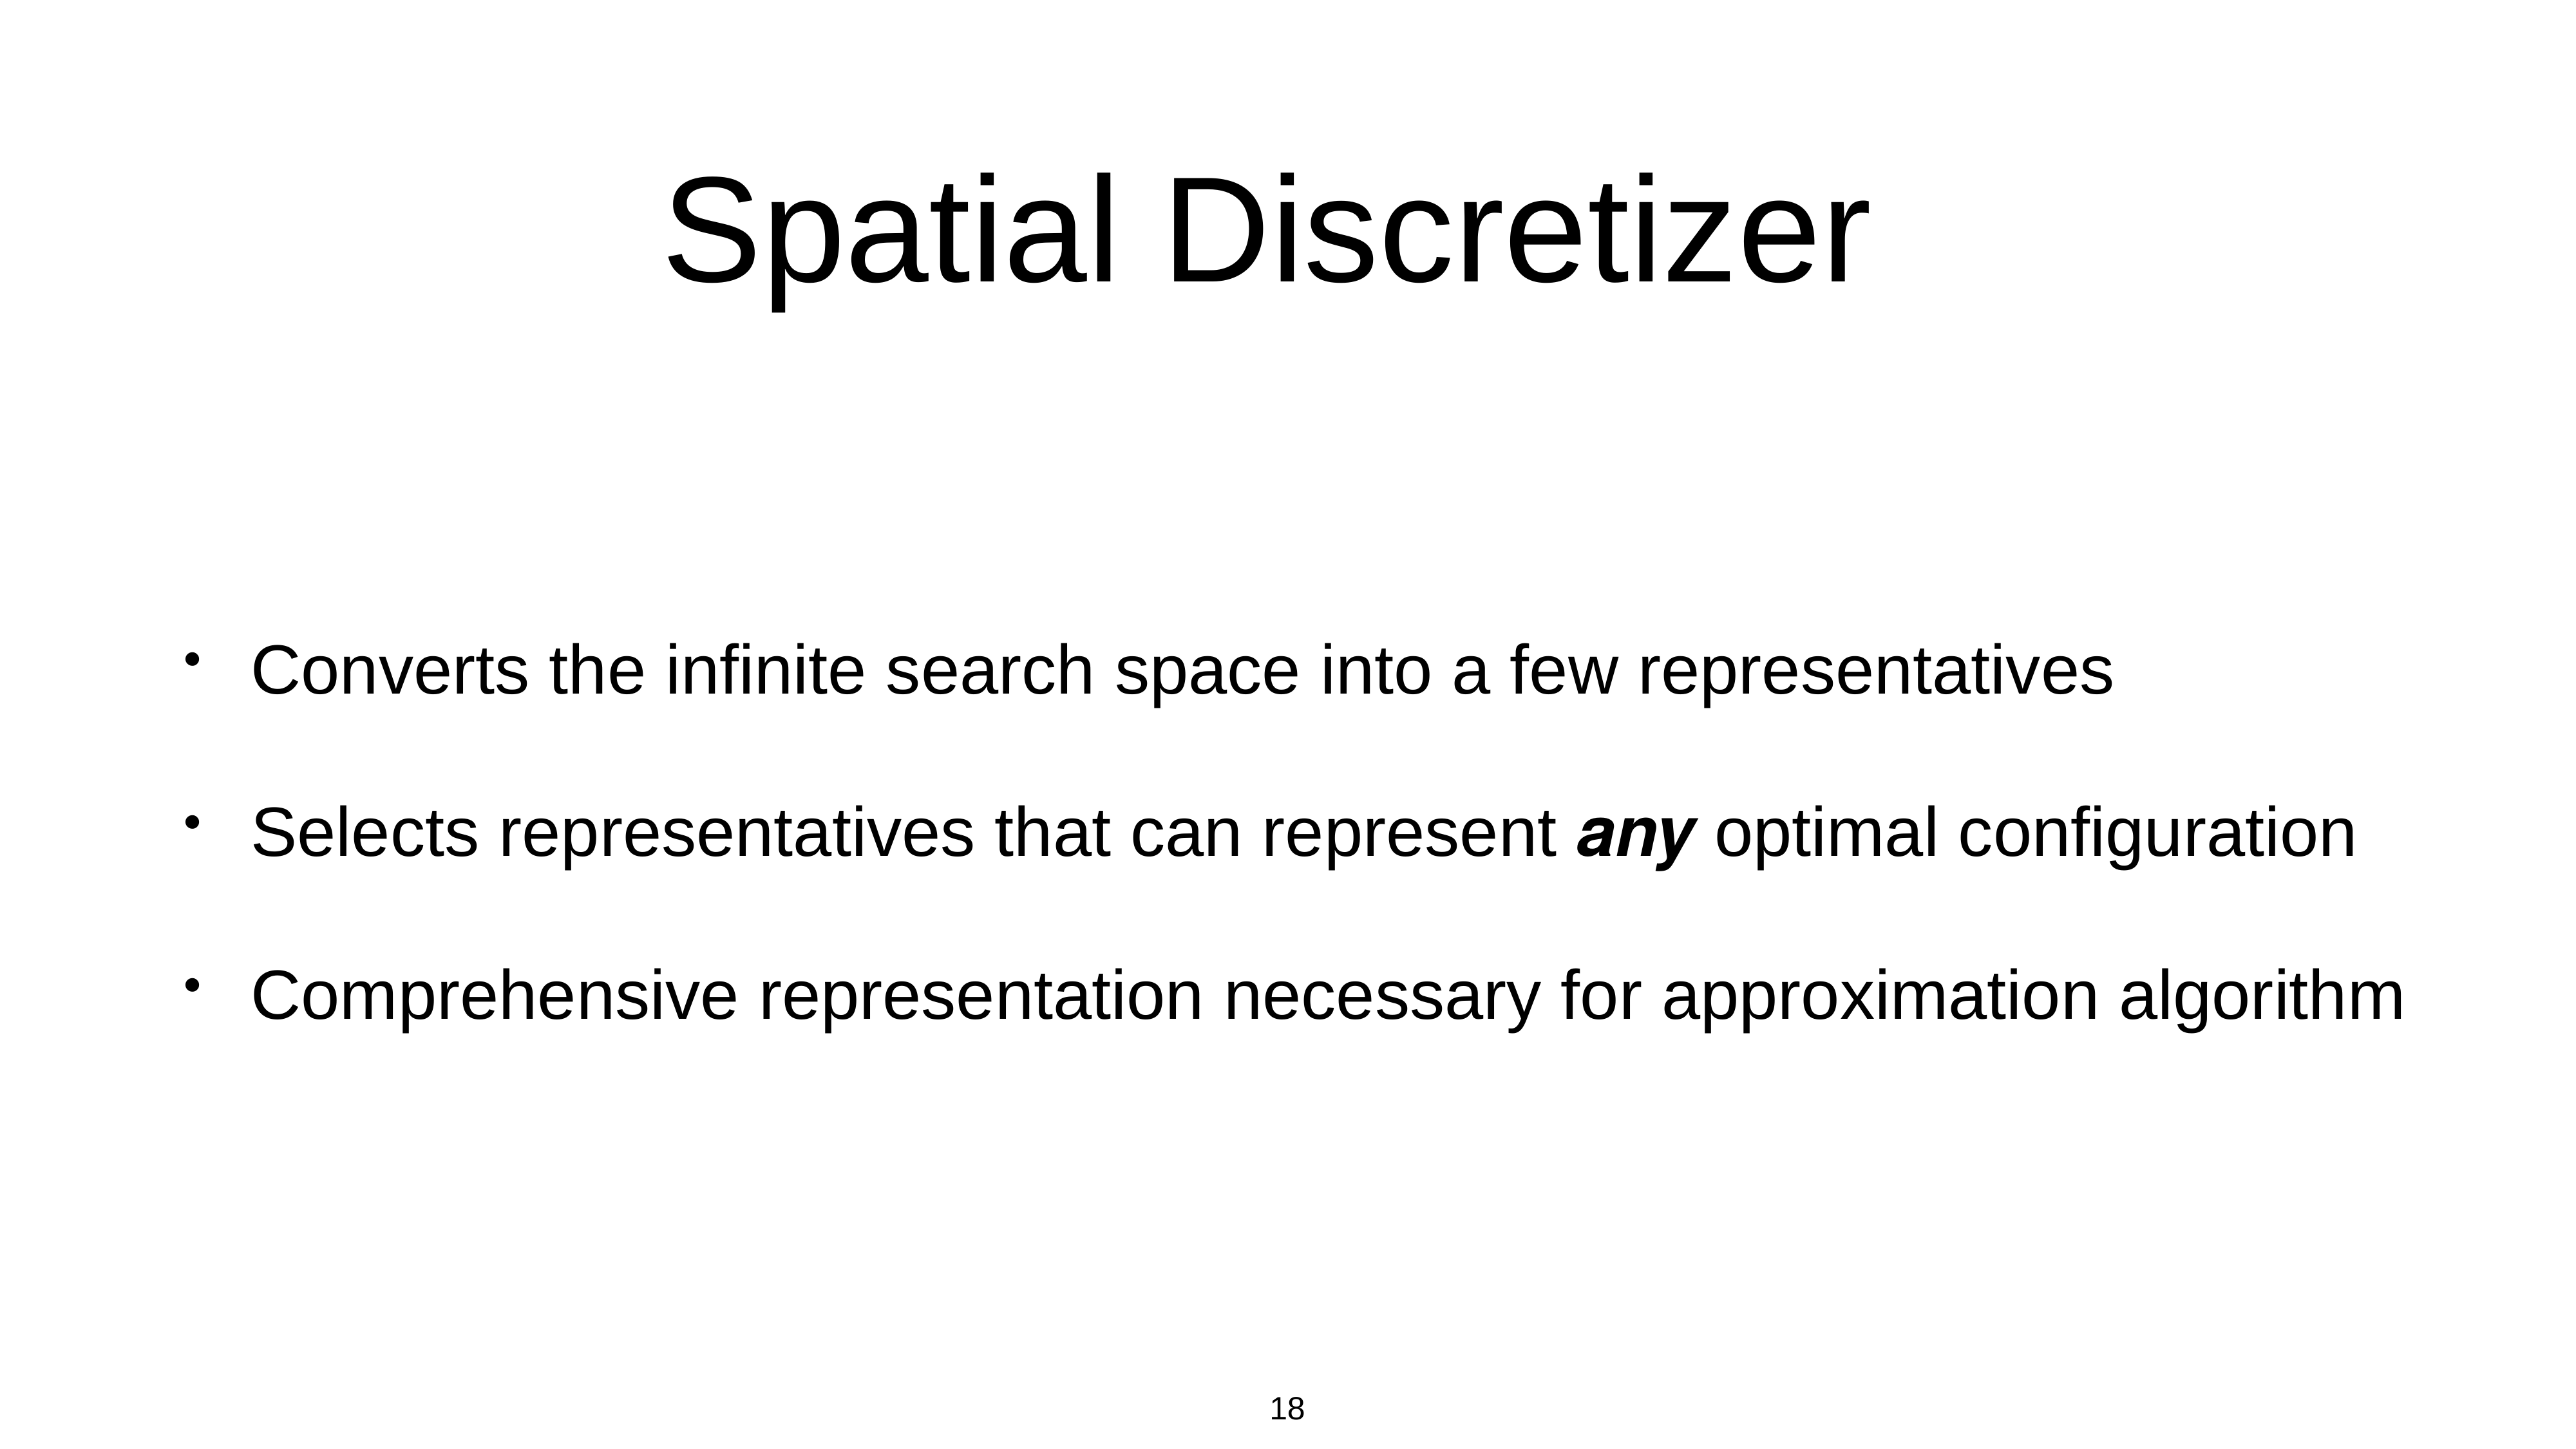

# Spatial Discretizer
Converts the infinite search space into a few representatives
Selects representatives that can represent any optimal configuration
Comprehensive representation necessary for approximation algorithm
18